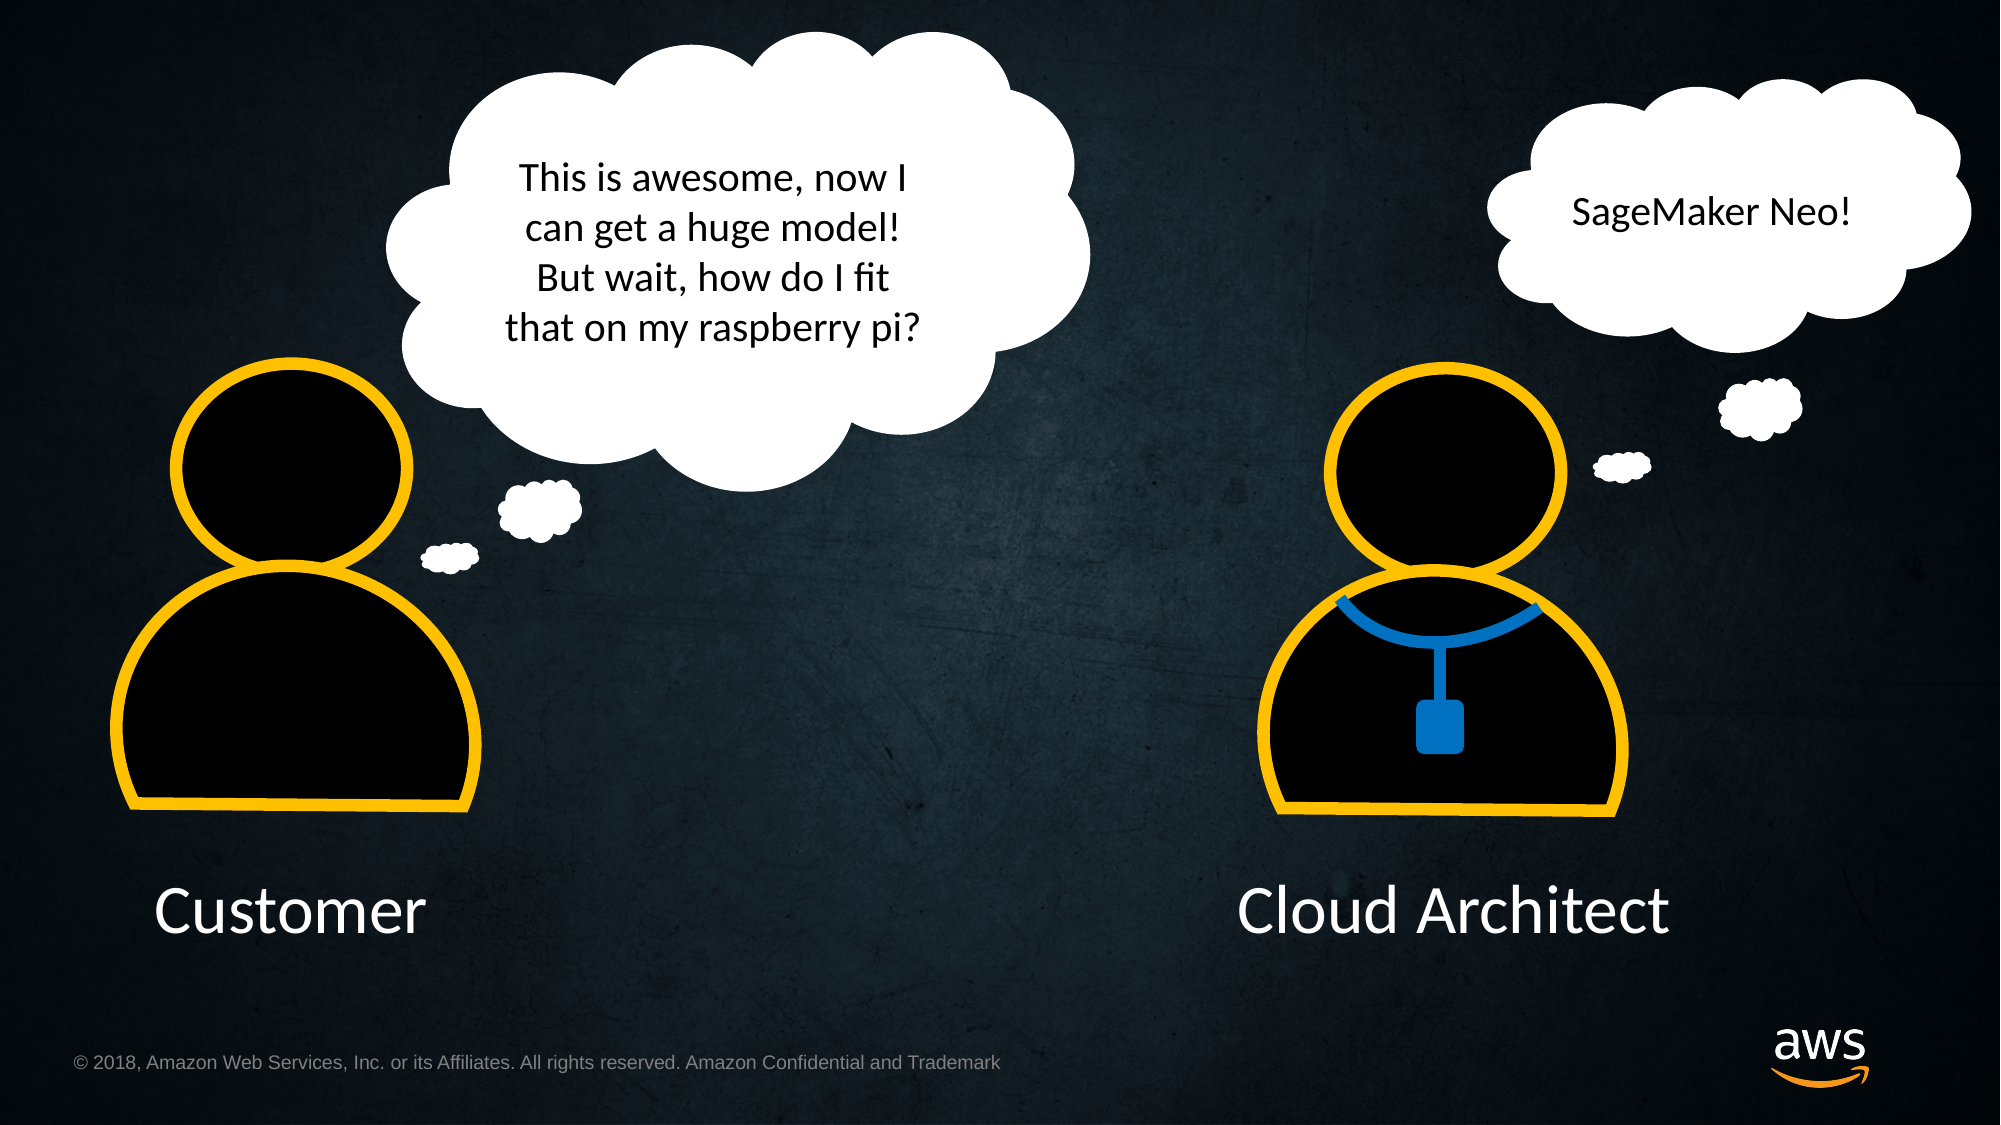

This is awesome, now I can get a huge model! But wait, how do I fit that on my raspberry pi?
SageMaker Neo!

Customer
Cloud Architect